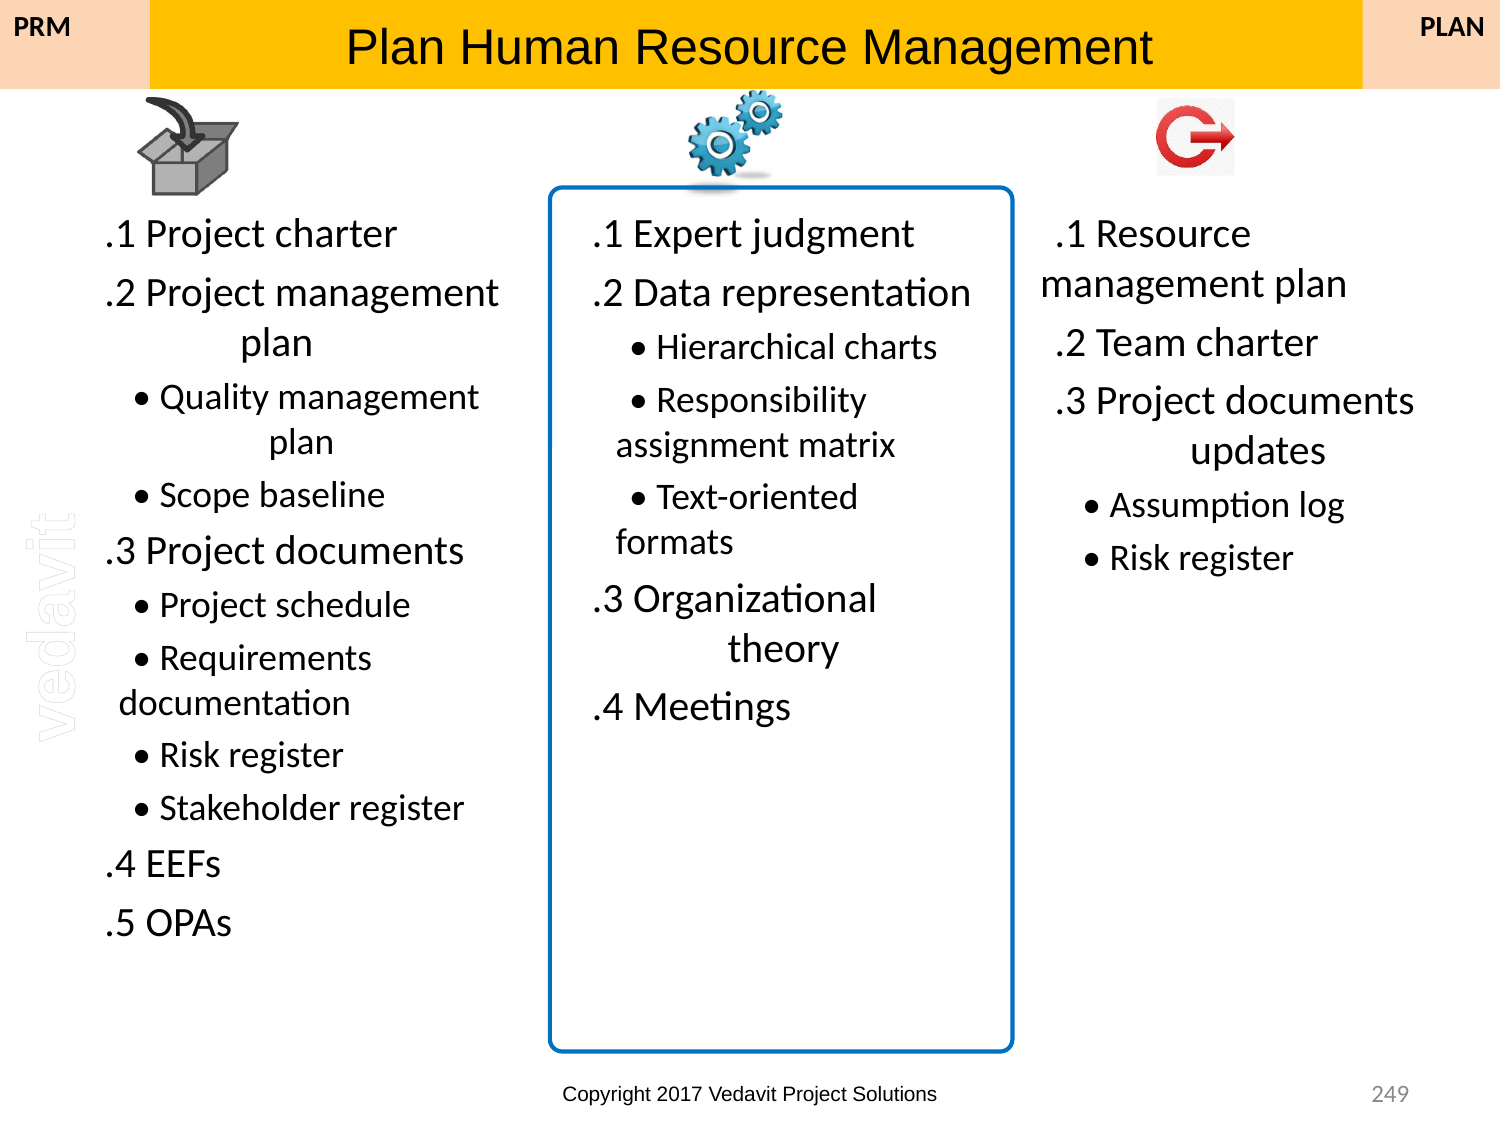

# Plan Human Resource Management
PLAN
PRM
.1 Project charter
.2 Project management 	plan
• Quality management 	plan
• Scope baseline
.3 Project documents
• Project schedule
• Requirements 	documentation
• Risk register
• Stakeholder register
.4 EEFs
.5 OPAs
.1 Expert judgment
.2 Data representation
• Hierarchical charts
• Responsibility 	assignment matrix
• Text-oriented 	formats
.3 Organizational 	theory
.4 Meetings
.1 Resource 	management plan
.2 Team charter
.3 Project documents 	updates
• Assumption log
• Risk register
249